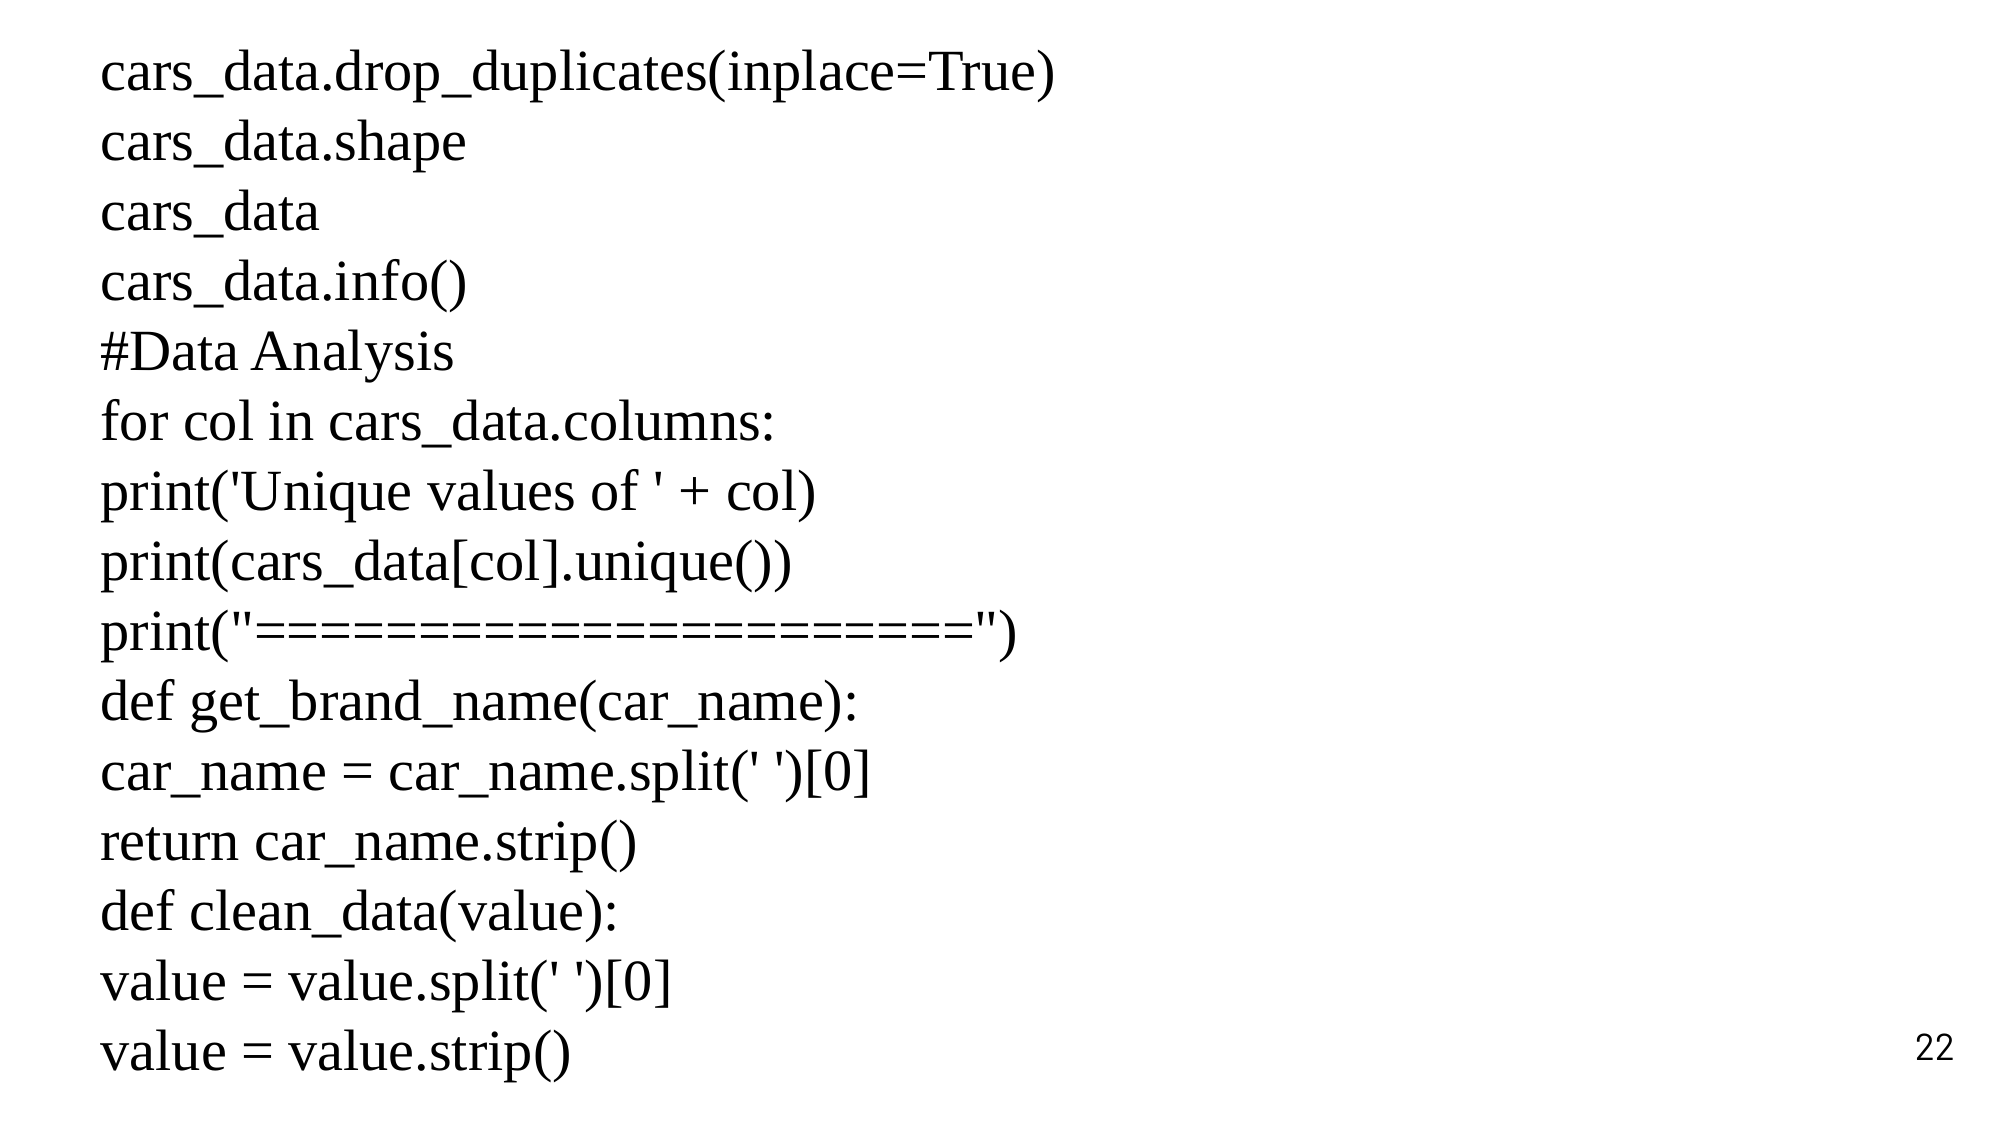

cars_data.drop_duplicates(inplace=True)
cars_data.shape
cars_data
cars_data.info()
#Data Analysis
for col in cars_data.columns:
print('Unique values of ' + col)
print(cars_data[col].unique())
print("======================")
def get_brand_name(car_name):
car_name = car_name.split(' ')[0]
return car_name.strip()
def clean_data(value):
value = value.split(' ')[0]
value = value.strip()
22